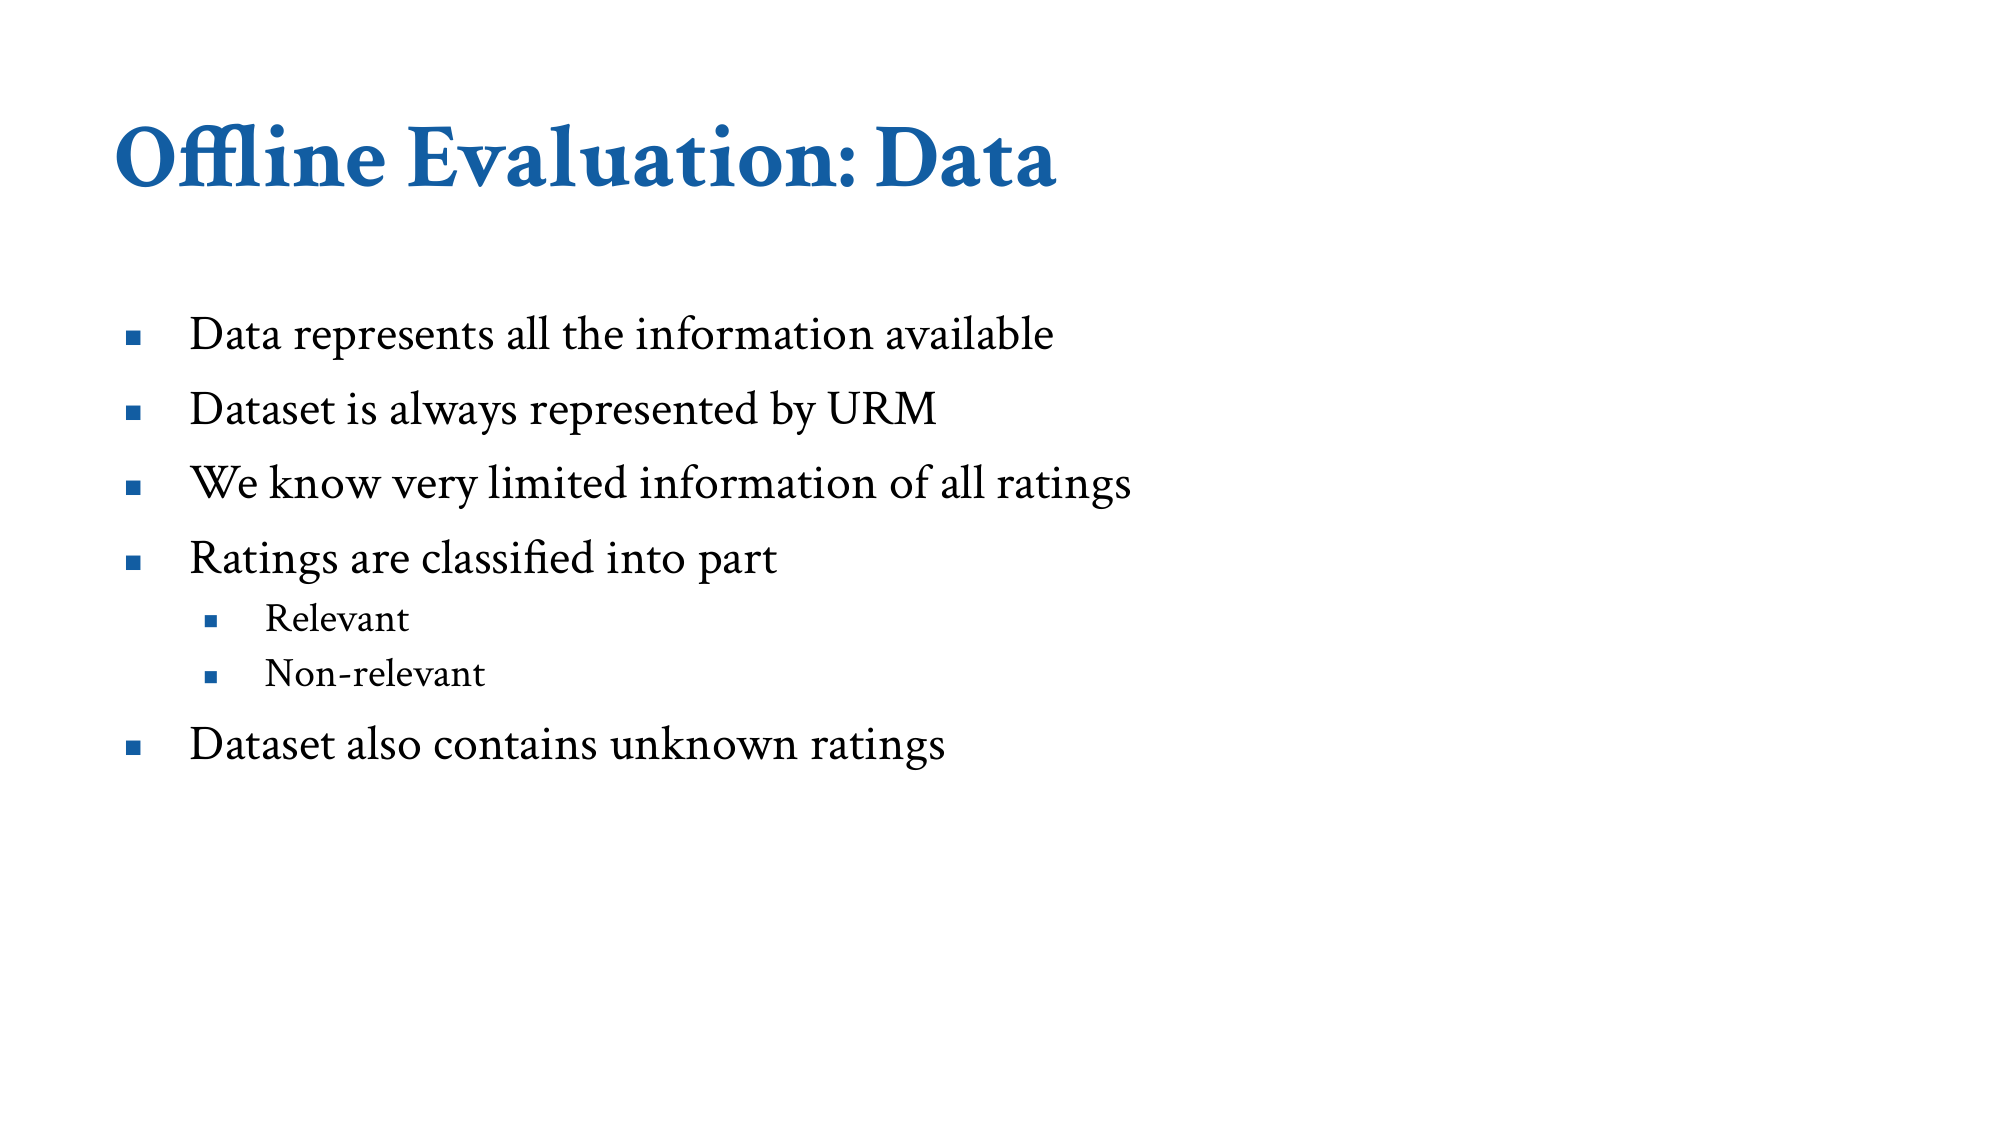

# Offline Evaluation: Data
Data represents all the information available
Dataset is always represented by URM
We know very limited information of all ratings
Ratings are classified into part
Relevant
Non-relevant
Dataset also contains unknown ratings